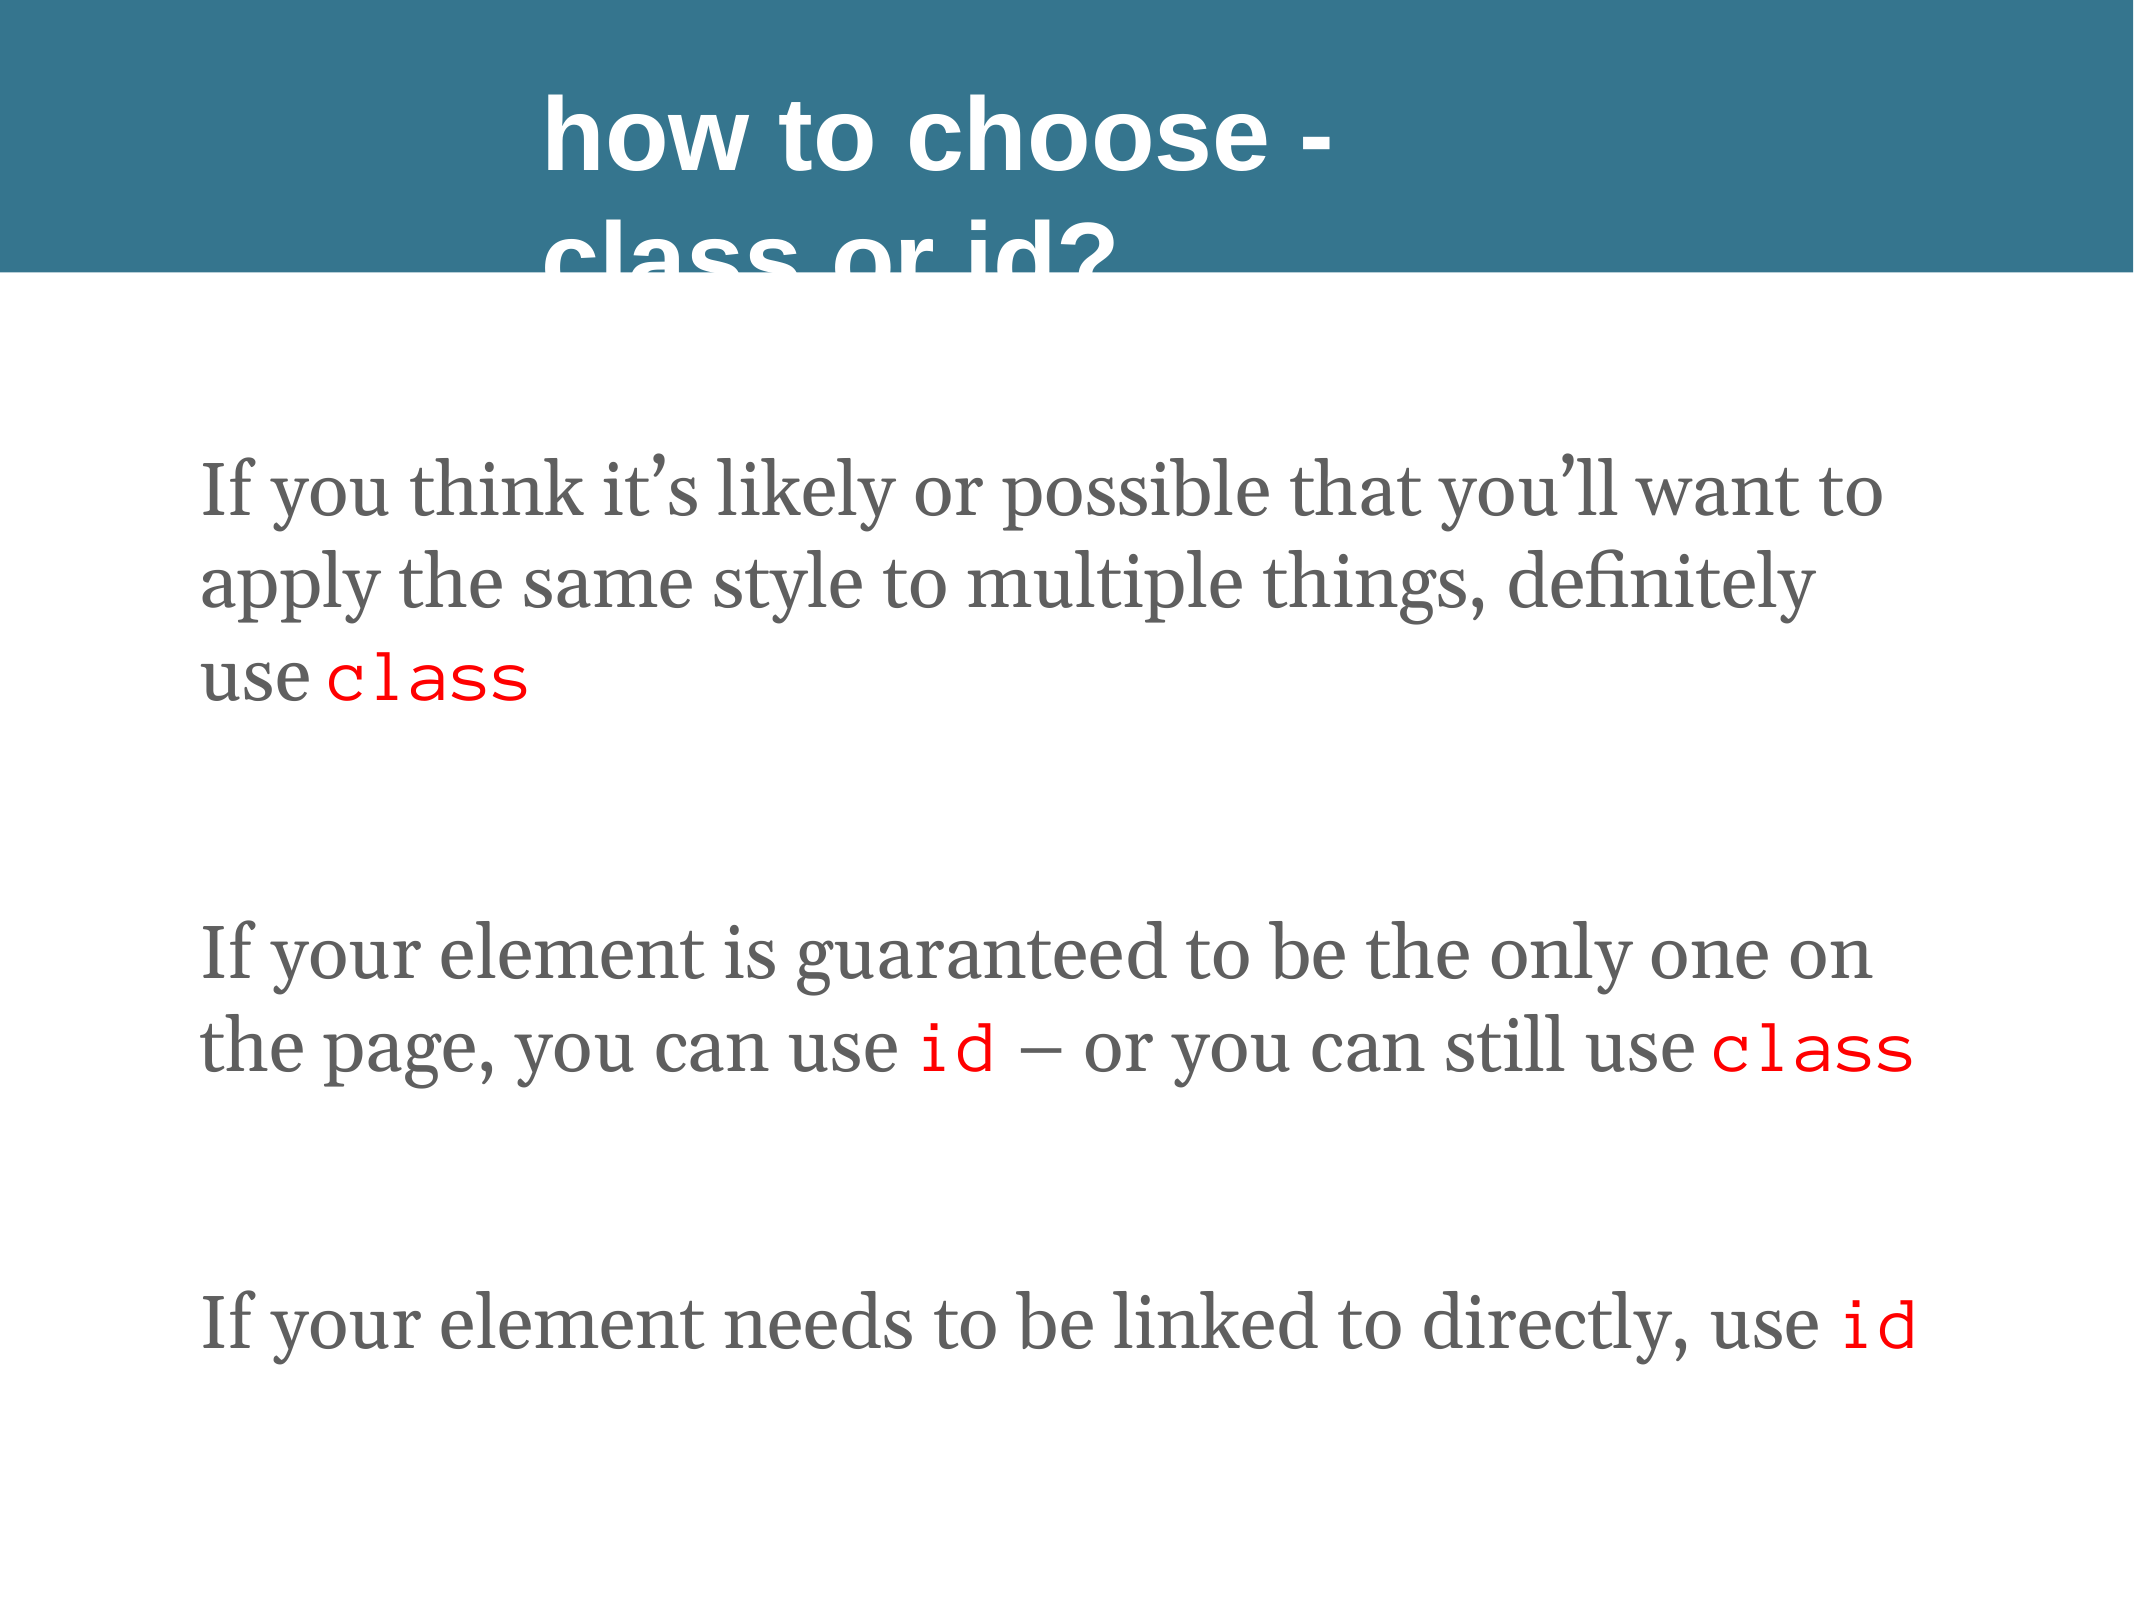

# how to choose - class or id?
If you think it’s likely or possible that you’ll want to apply the same style to multiple things, definitely use class

If your element is guaranteed to be the only one on the page, you can use id – or you can still use class

If your element needs to be linked to directly, use id